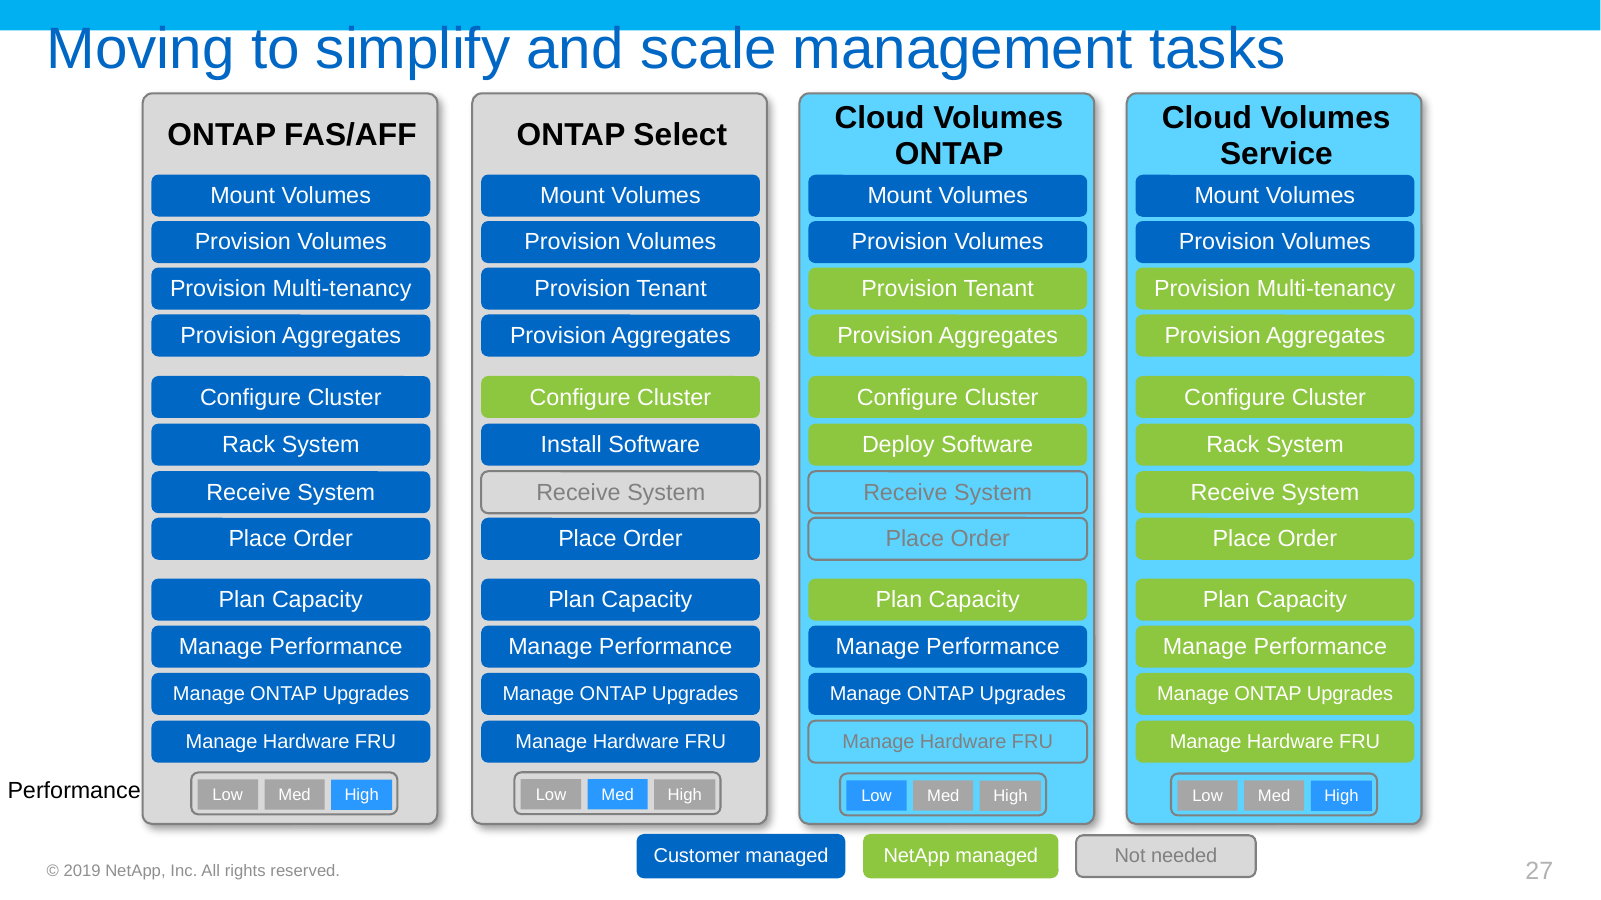

# Moving to simplify and scale management tasks

Cloud Volumes
ONTAP
Cloud Volumes
Service
ONTAP FAS/AFF
ONTAP Select
Mount Volumes
Mount Volumes
Mount Volumes
Mount Volumes
Provision Volumes
Provision Volumes
Provision Volumes
Provision Volumes
Provision Multi-tenancy
Provision Tenant
Provision Tenant
Provision Multi-tenancy
Provision Aggregates
Provision Aggregates
Provision Aggregates
Provision Aggregates
Configure Cluster
Configure Cluster
Configure Cluster
Configure Cluster
Rack System
Install Software
Deploy Software
Rack System
Receive System
Receive System
Receive System
Receive System
Place Order
Place Order
Place Order
Place Order
Plan Capacity
Plan Capacity
Plan Capacity
Plan Capacity
Manage Performance
Manage Performance
Manage Performance
Manage Performance
Manage ONTAP Upgrades
Manage ONTAP Upgrades
Manage ONTAP Upgrades
Manage ONTAP Upgrades
Manage Hardware FRU
Manage Hardware FRU
Manage Hardware FRU
Manage Hardware FRU
Performance

Low
Med
High

Low
Med
High

Low
Med
High

Low
Med
High
NetApp managed
Customer managed
Not needed
© 2019 NetApp, Inc. All rights reserved.
27